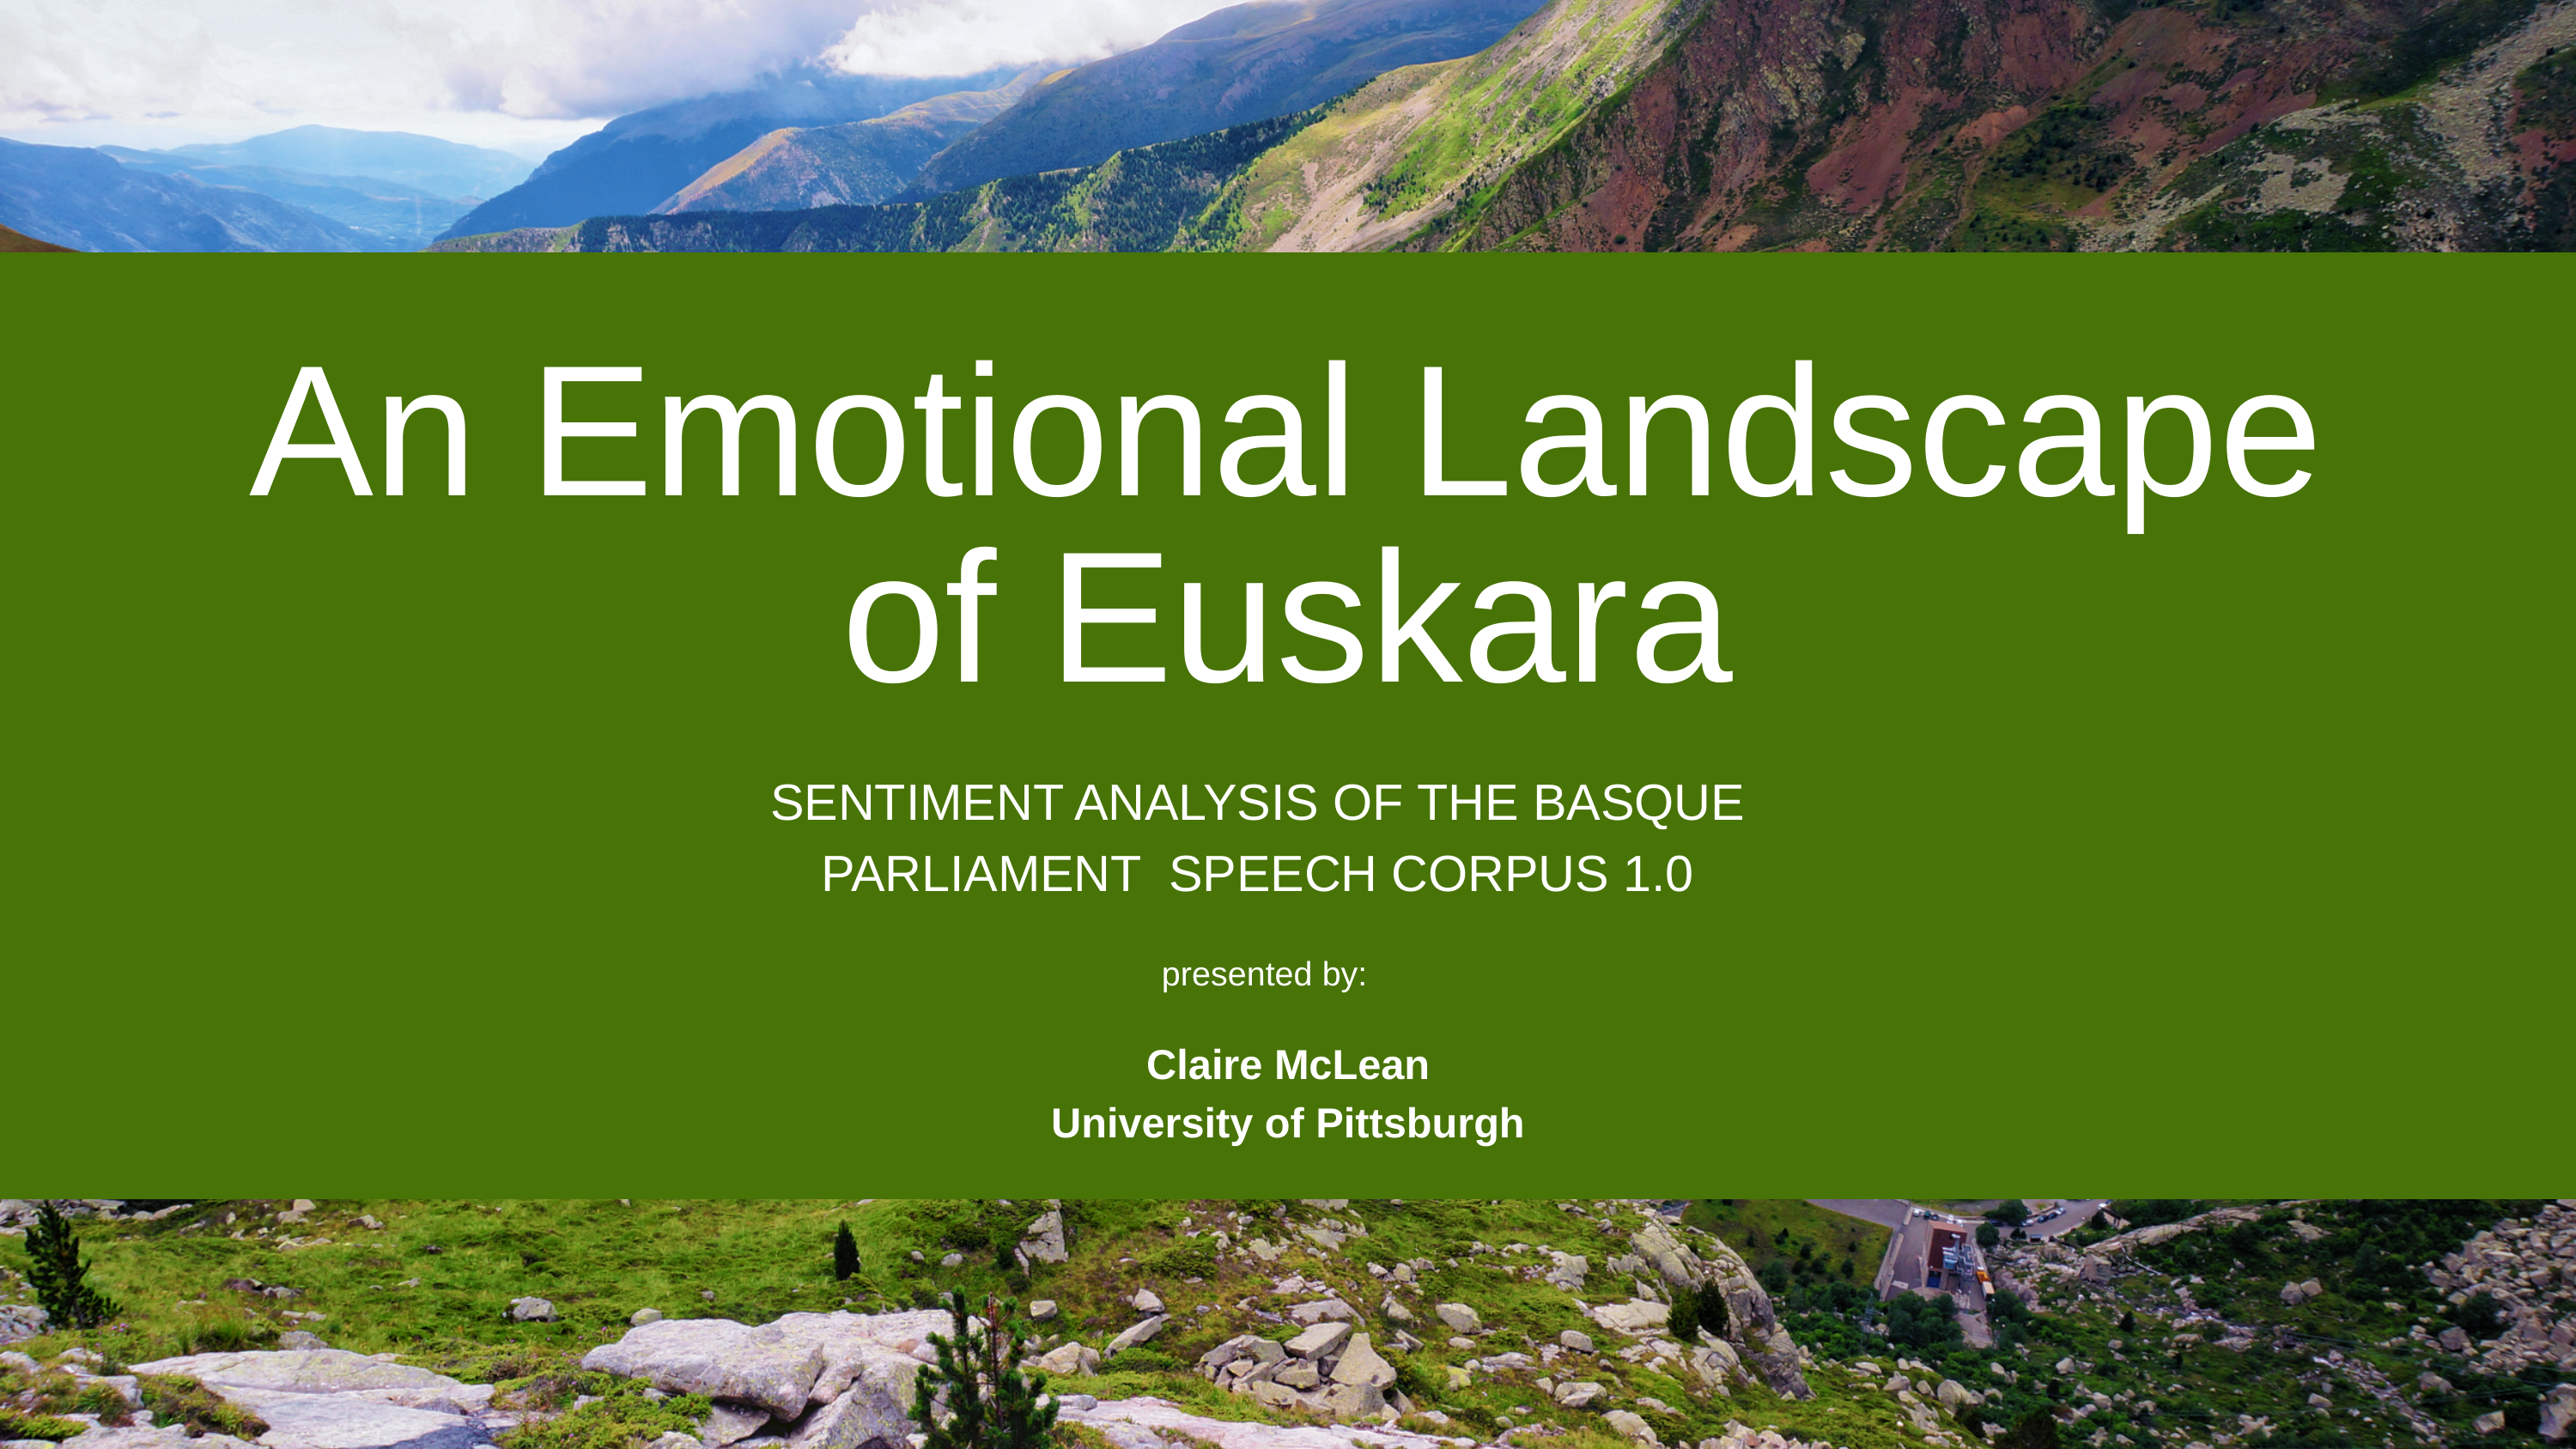

An Emotional Landscape of Euskara
SENTIMENT ANALYSIS OF THE BASQUE PARLIAMENT  SPEECH CORPUS 1.0
presented by:
Claire McLean
University of Pittsburgh